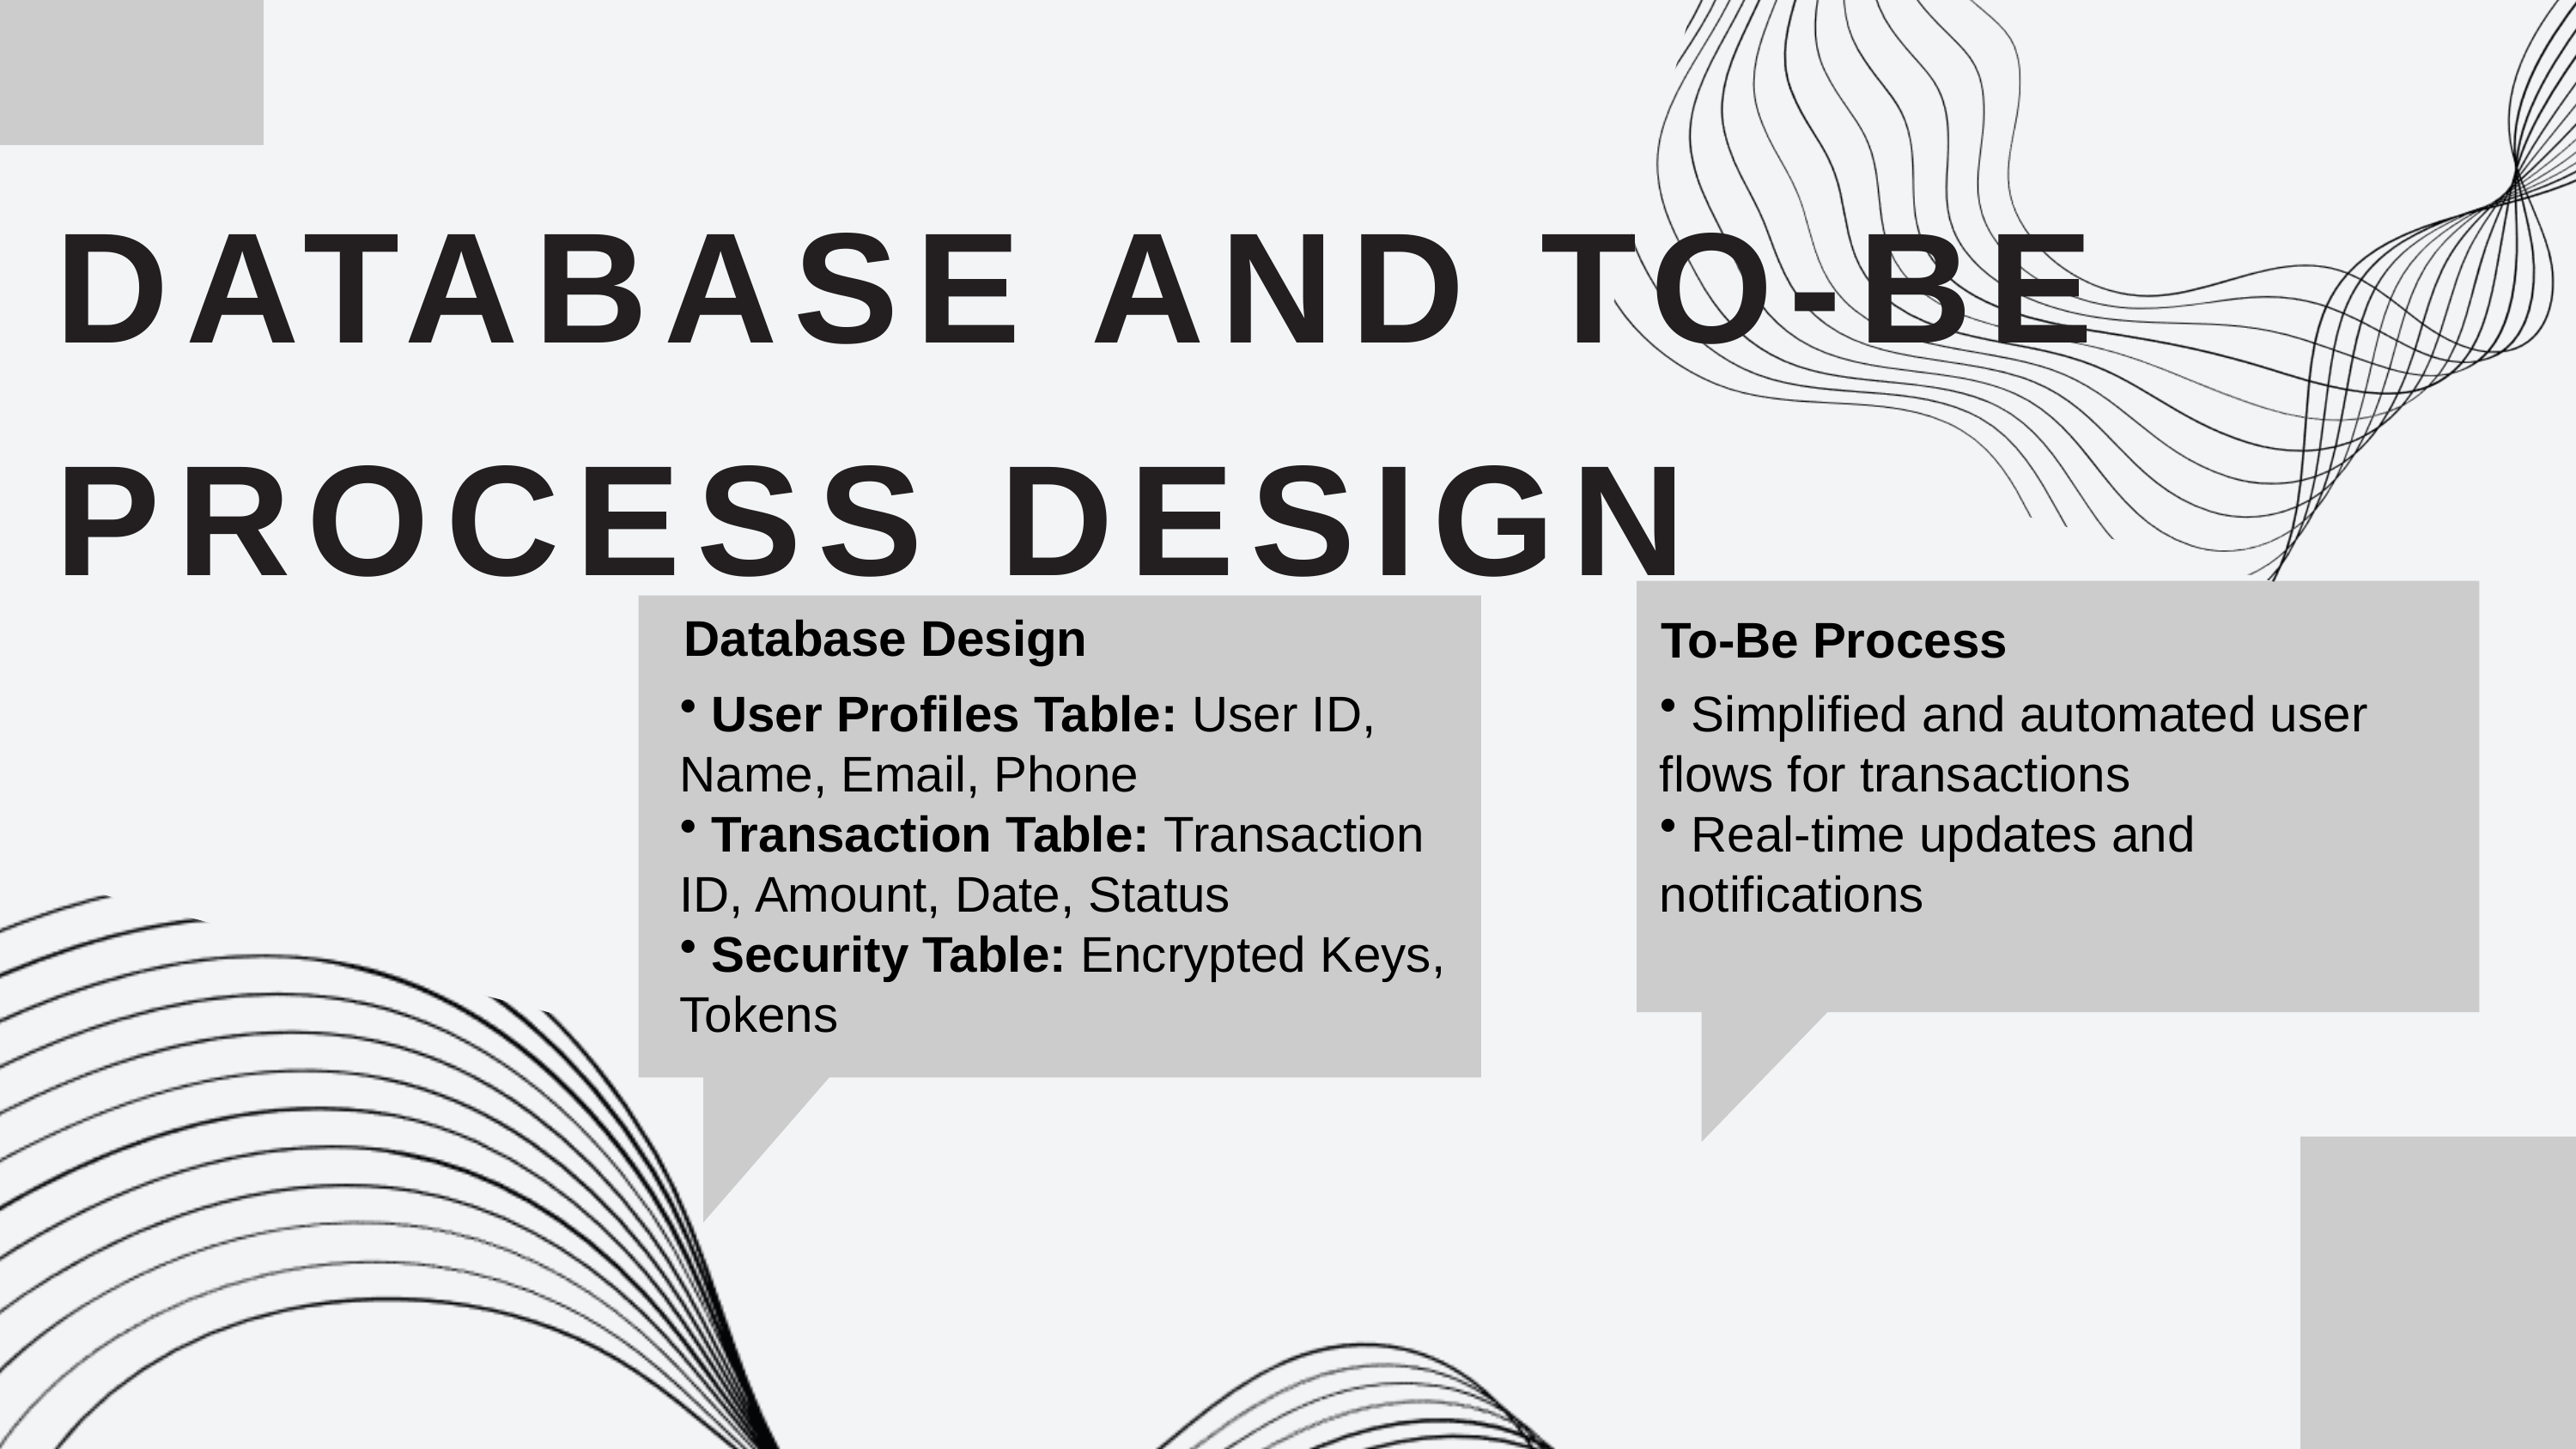

DATABASE AND TO-BE PROCESS DESIGN

Database Design
To-Be Process
 Simplified and automated user flows for transactions
 Real-time updates and notifications
 User Profiles Table: User ID, Name, Email, Phone
 Transaction Table: Transaction ID, Amount, Date, Status
 Security Table: Encrypted Keys, Tokens